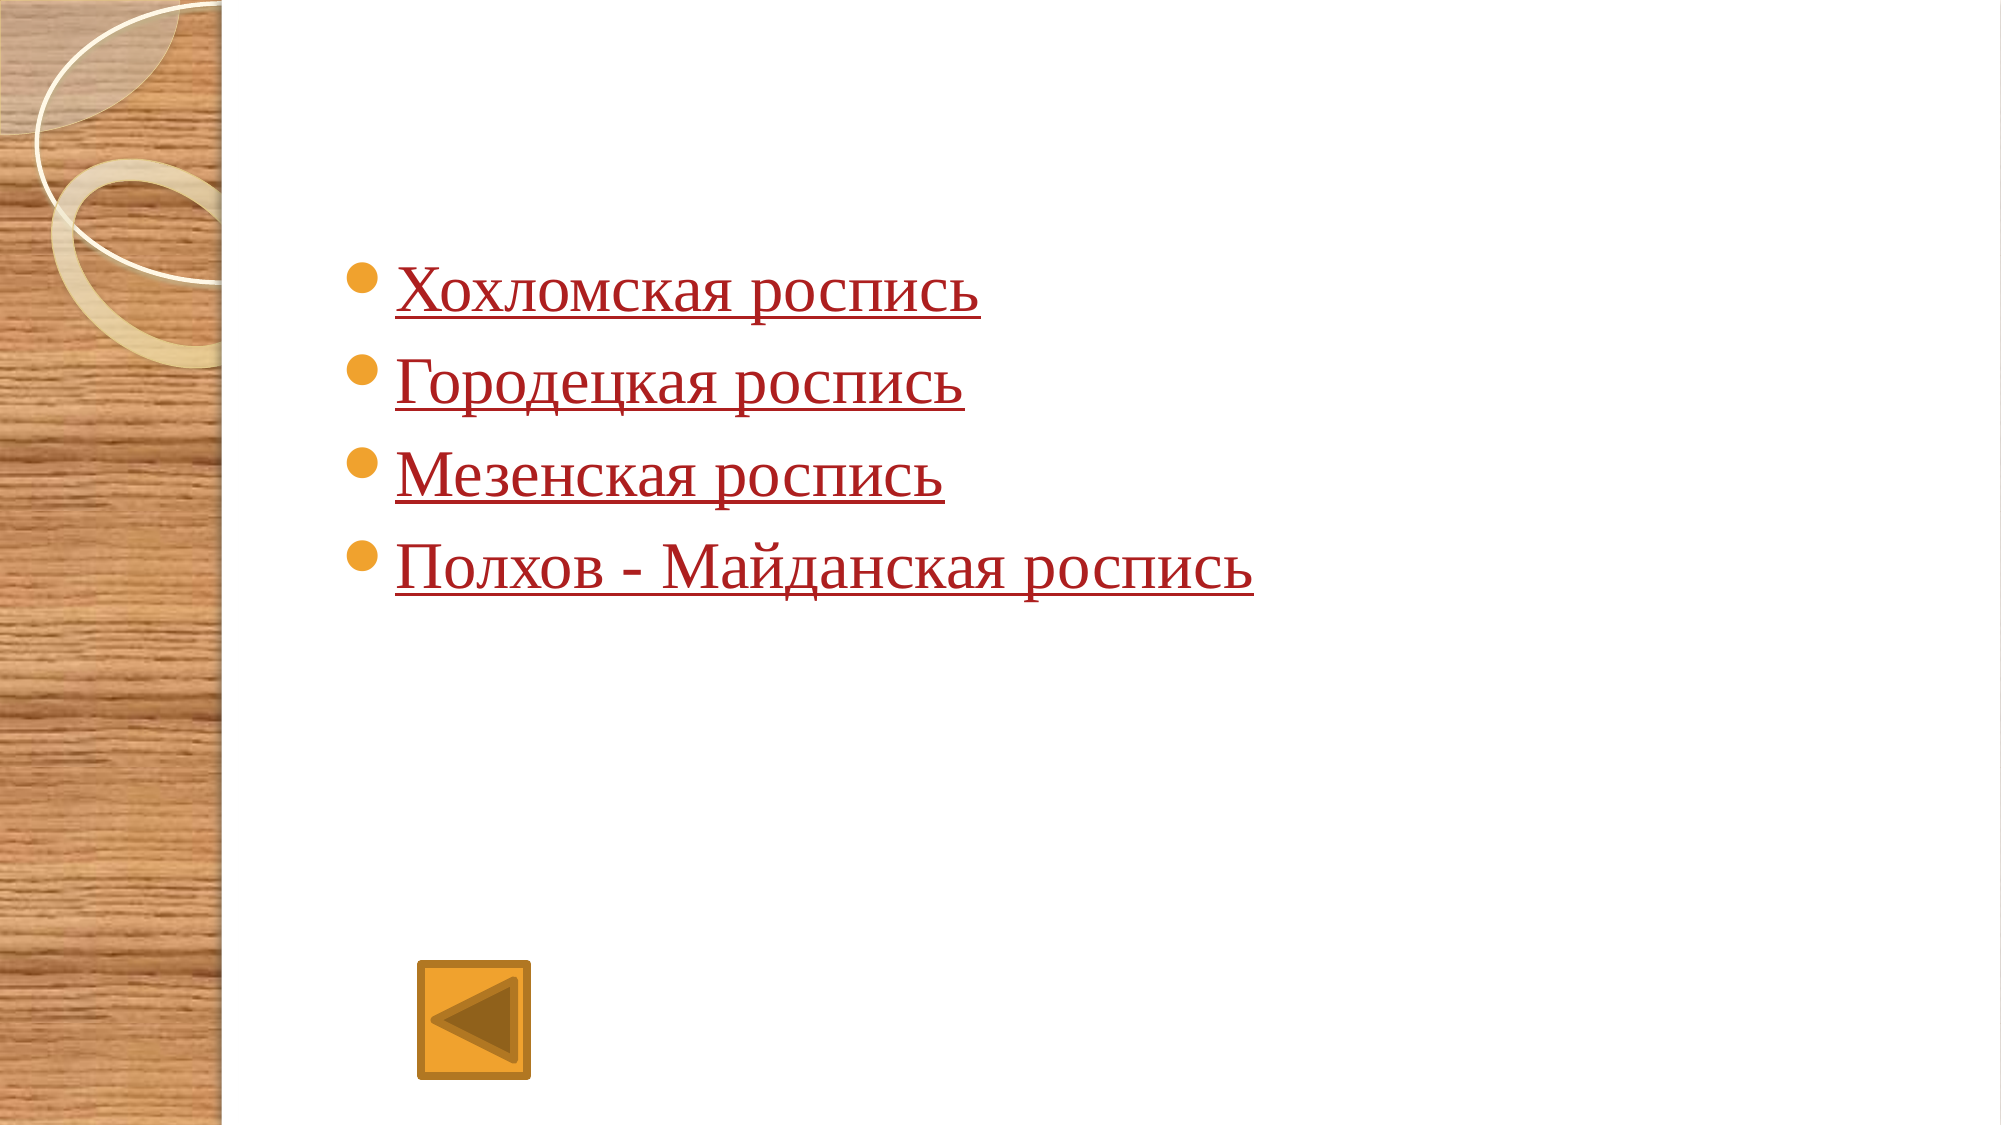

Хохломская роспись
Городецкая роспись
Мезенская роспись
Полхов - Майданская роспись